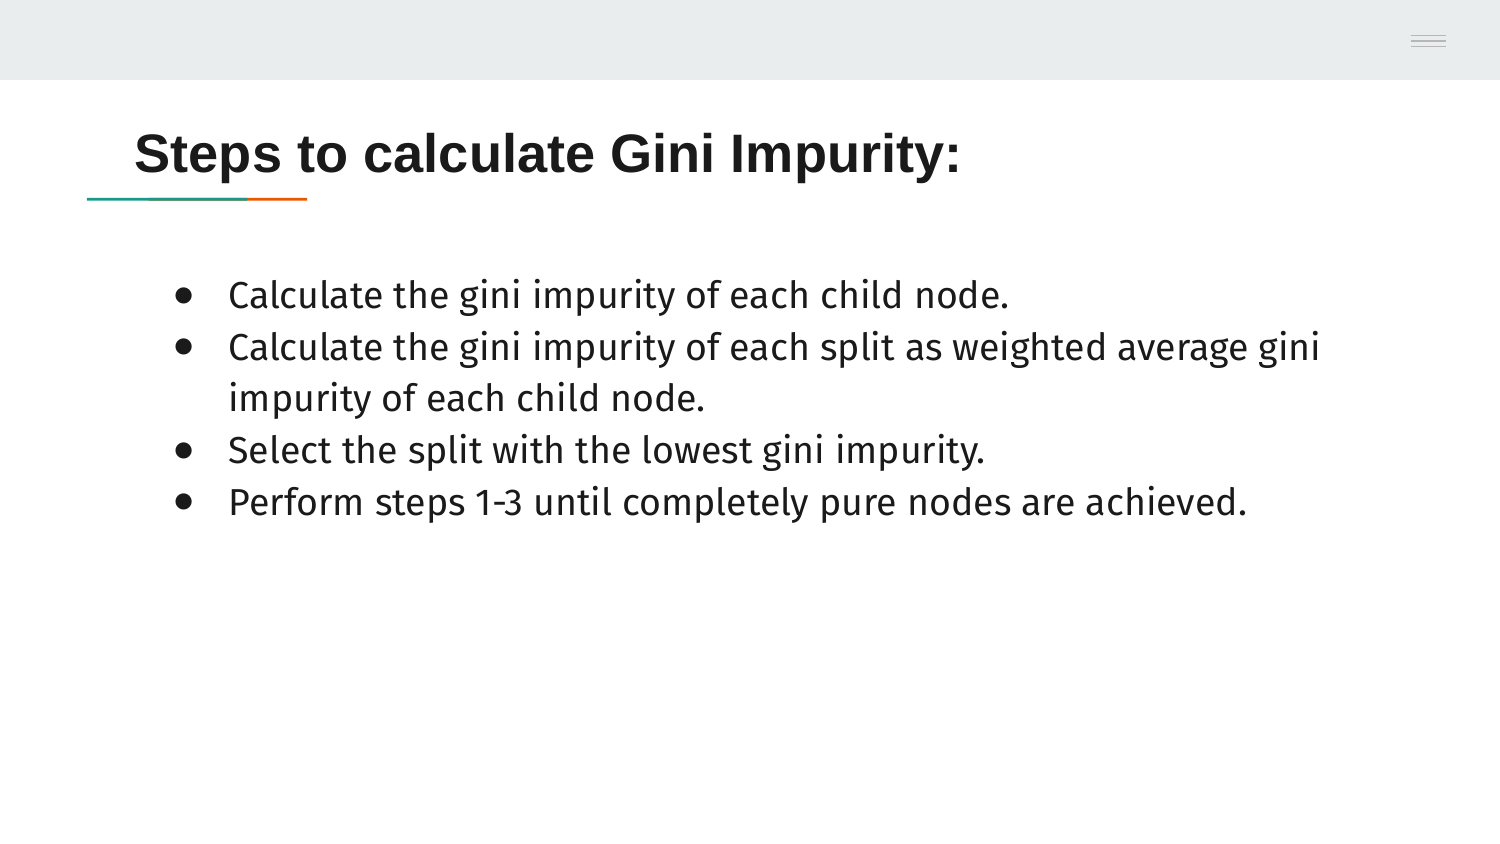

# Steps to calculate Gini Impurity:
Calculate the gini impurity of each child node.
Calculate the gini impurity of each split as weighted average gini impurity of each child node.
Select the split with the lowest gini impurity.
Perform steps 1-3 until completely pure nodes are achieved.